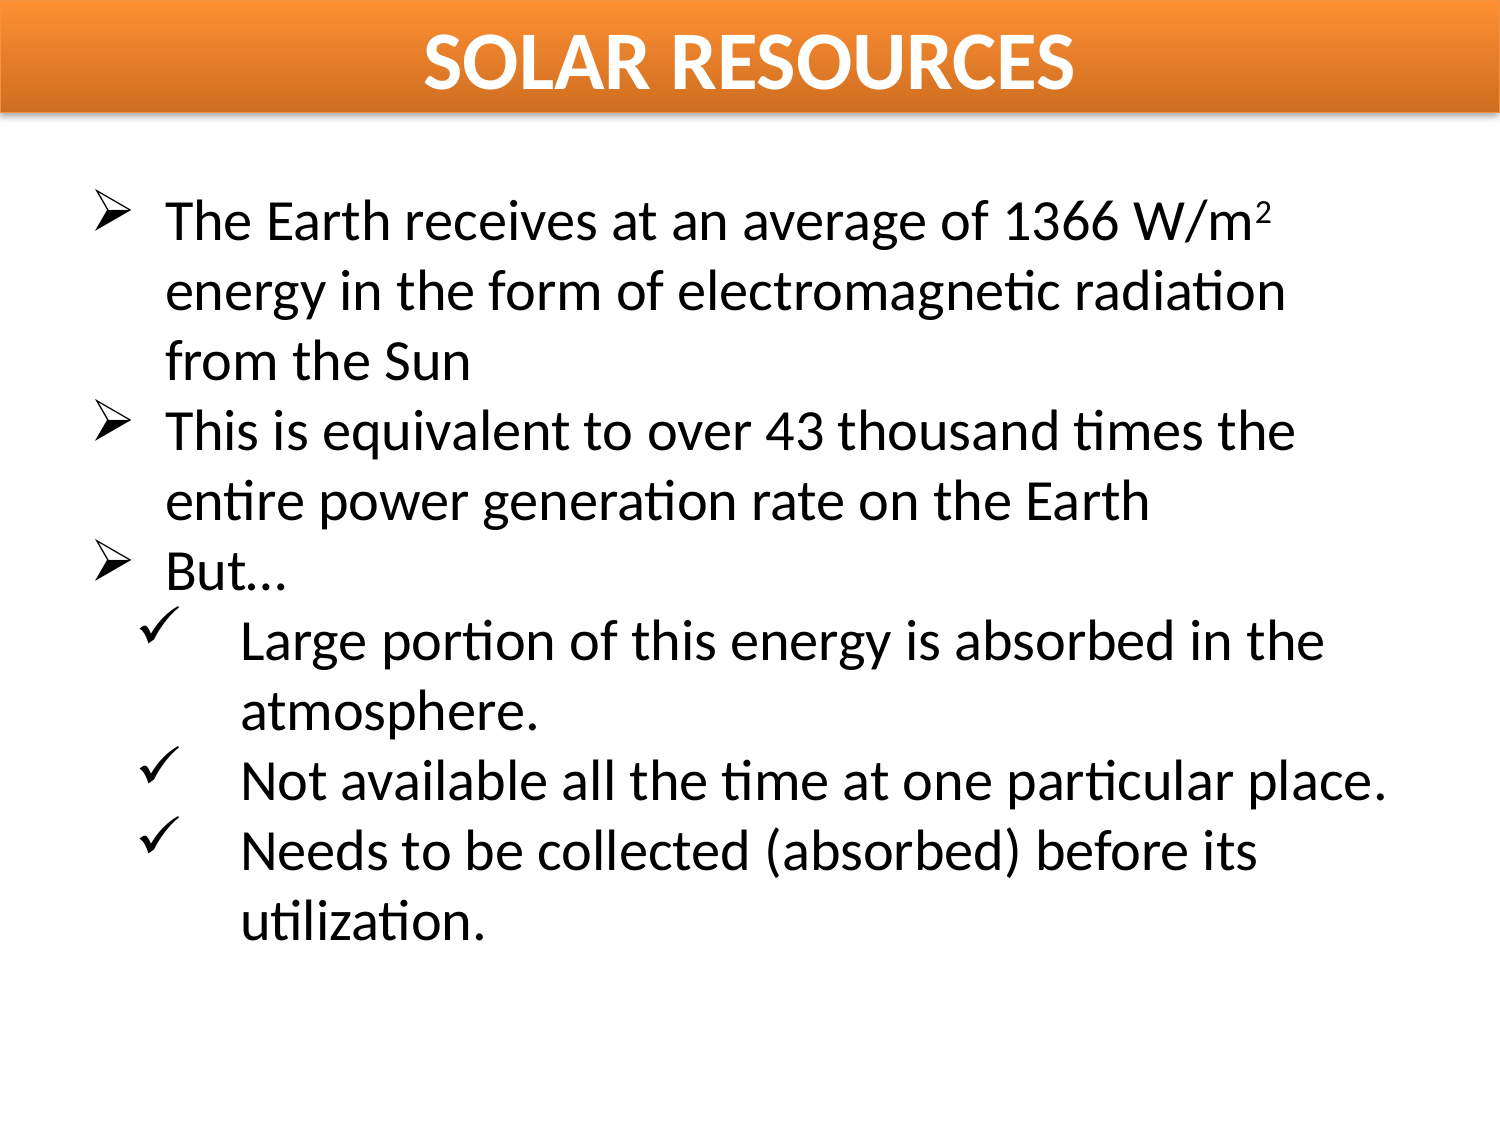

SOLAR RESOURCES
The Earth receives at an average of 1366 W/m2 energy in the form of electromagnetic radiation from the Sun
This is equivalent to over 43 thousand times the entire power generation rate on the Earth
But…
Large portion of this energy is absorbed in the atmosphere.
Not available all the time at one particular place.
Needs to be collected (absorbed) before its utilization.